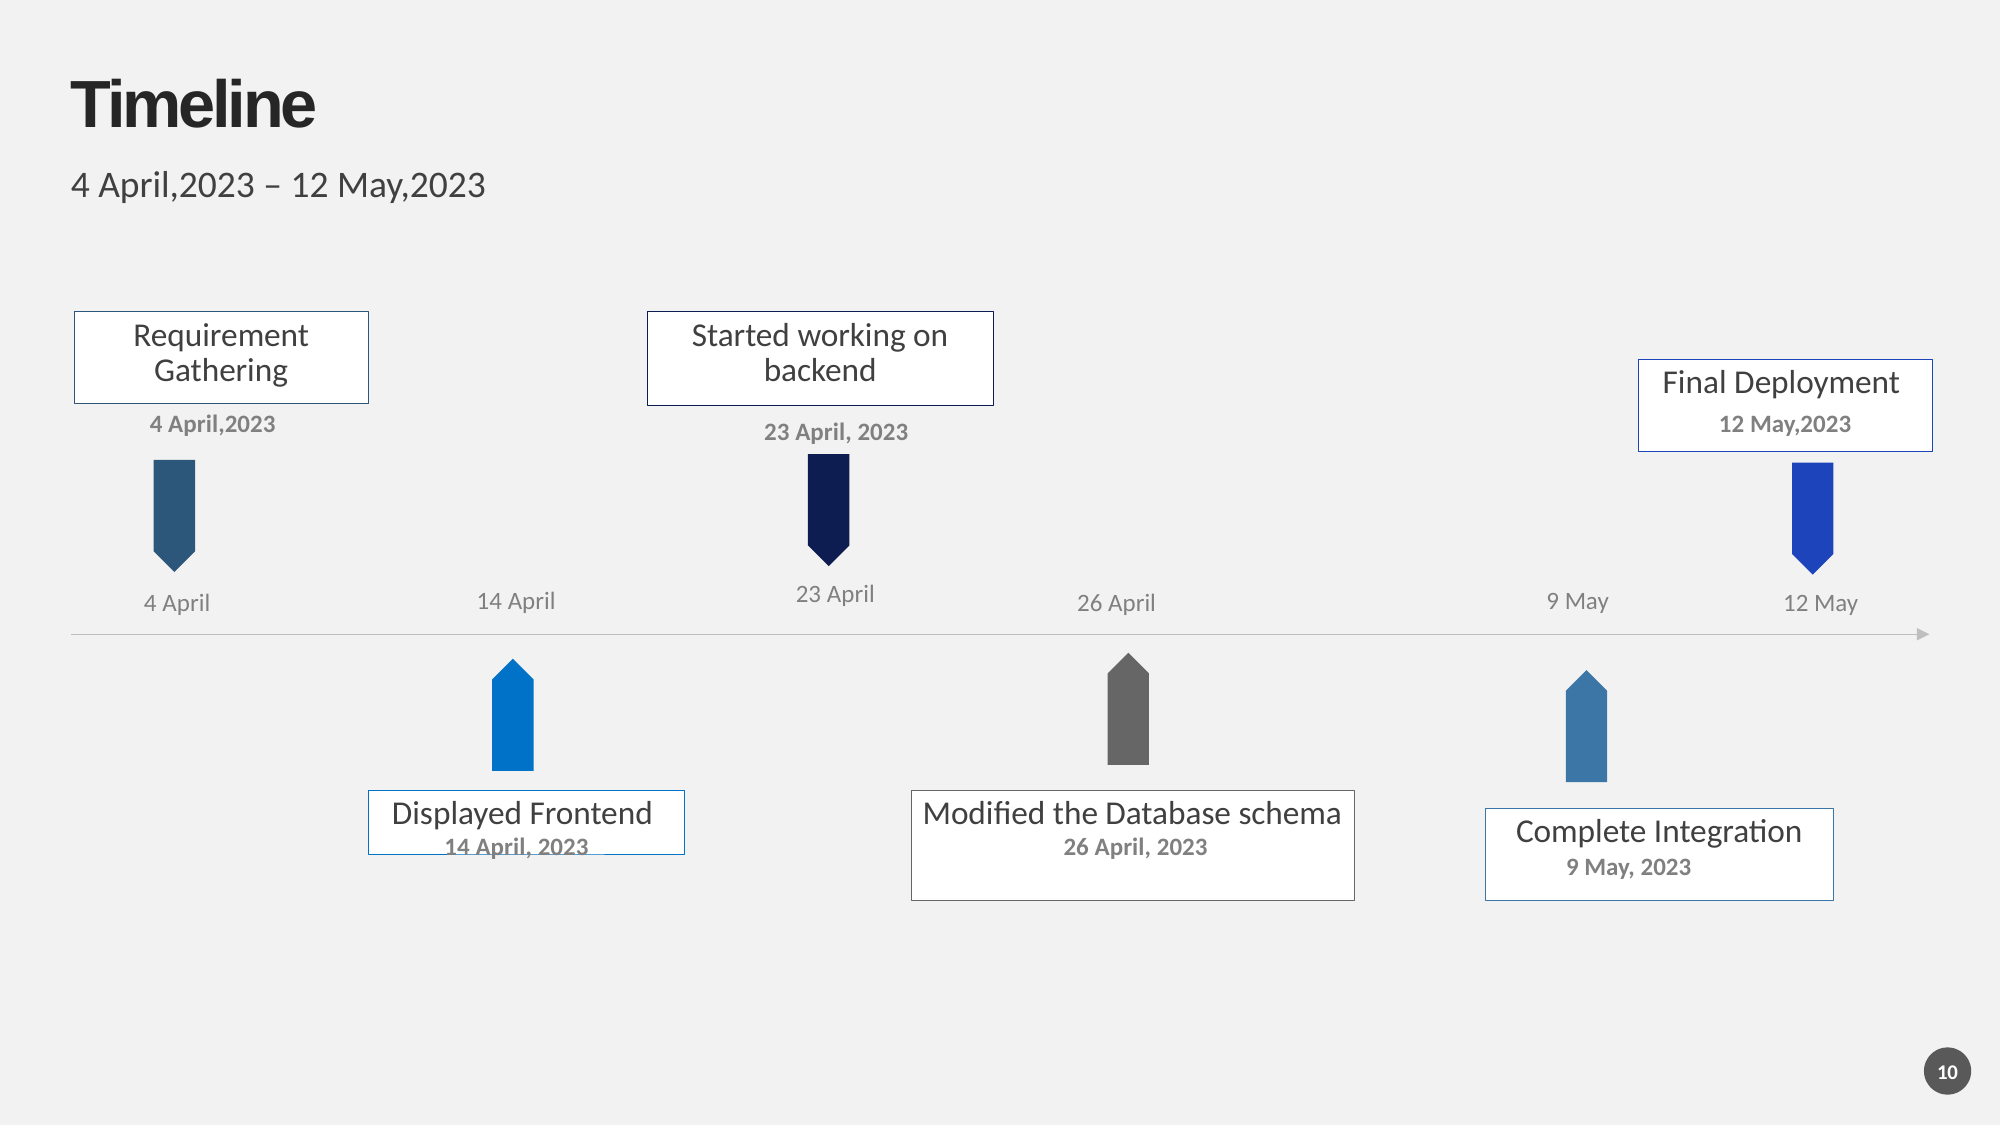

# Timeline
4 April,2023 – 12 May,2023
Requirement Gathering
Started working on backend
Final Deployment
4 April,2023
12 May,2023
23 April, 2023

23 April
14 April
9 May
26 April
 4 April
12 May

Displayed Frontend
Modified the Database schema
Complete Integration
14 April, 2023
26 April, 2023
9 May, 2023
10